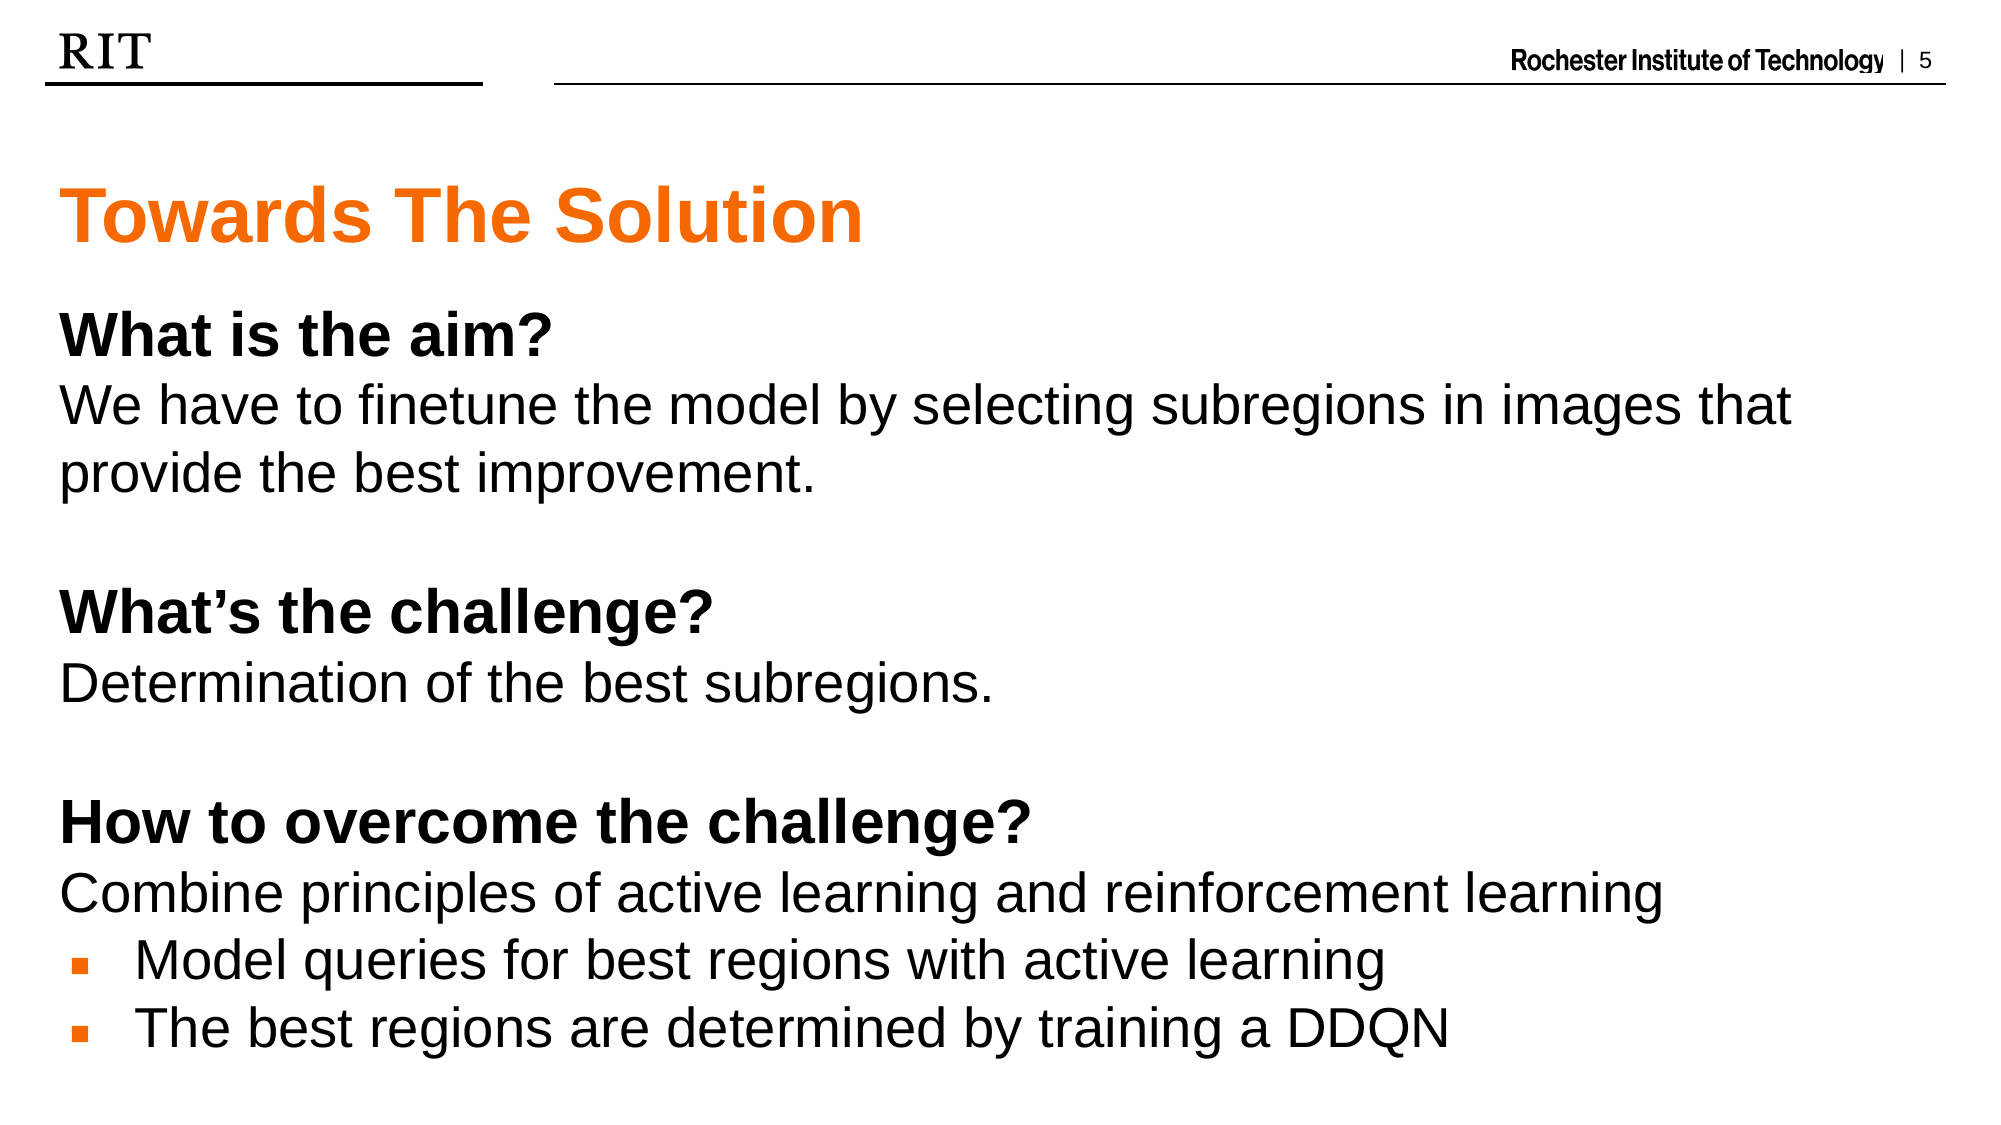

# Towards The Solution
What is the aim?
We have to finetune the model by selecting subregions in images that provide the best improvement.

What’s the challenge?
Determination of the best subregions.

How to overcome the challenge?
Combine principles of active learning and reinforcement learning
Model queries for best regions with active learning
The best regions are determined by training a DDQN